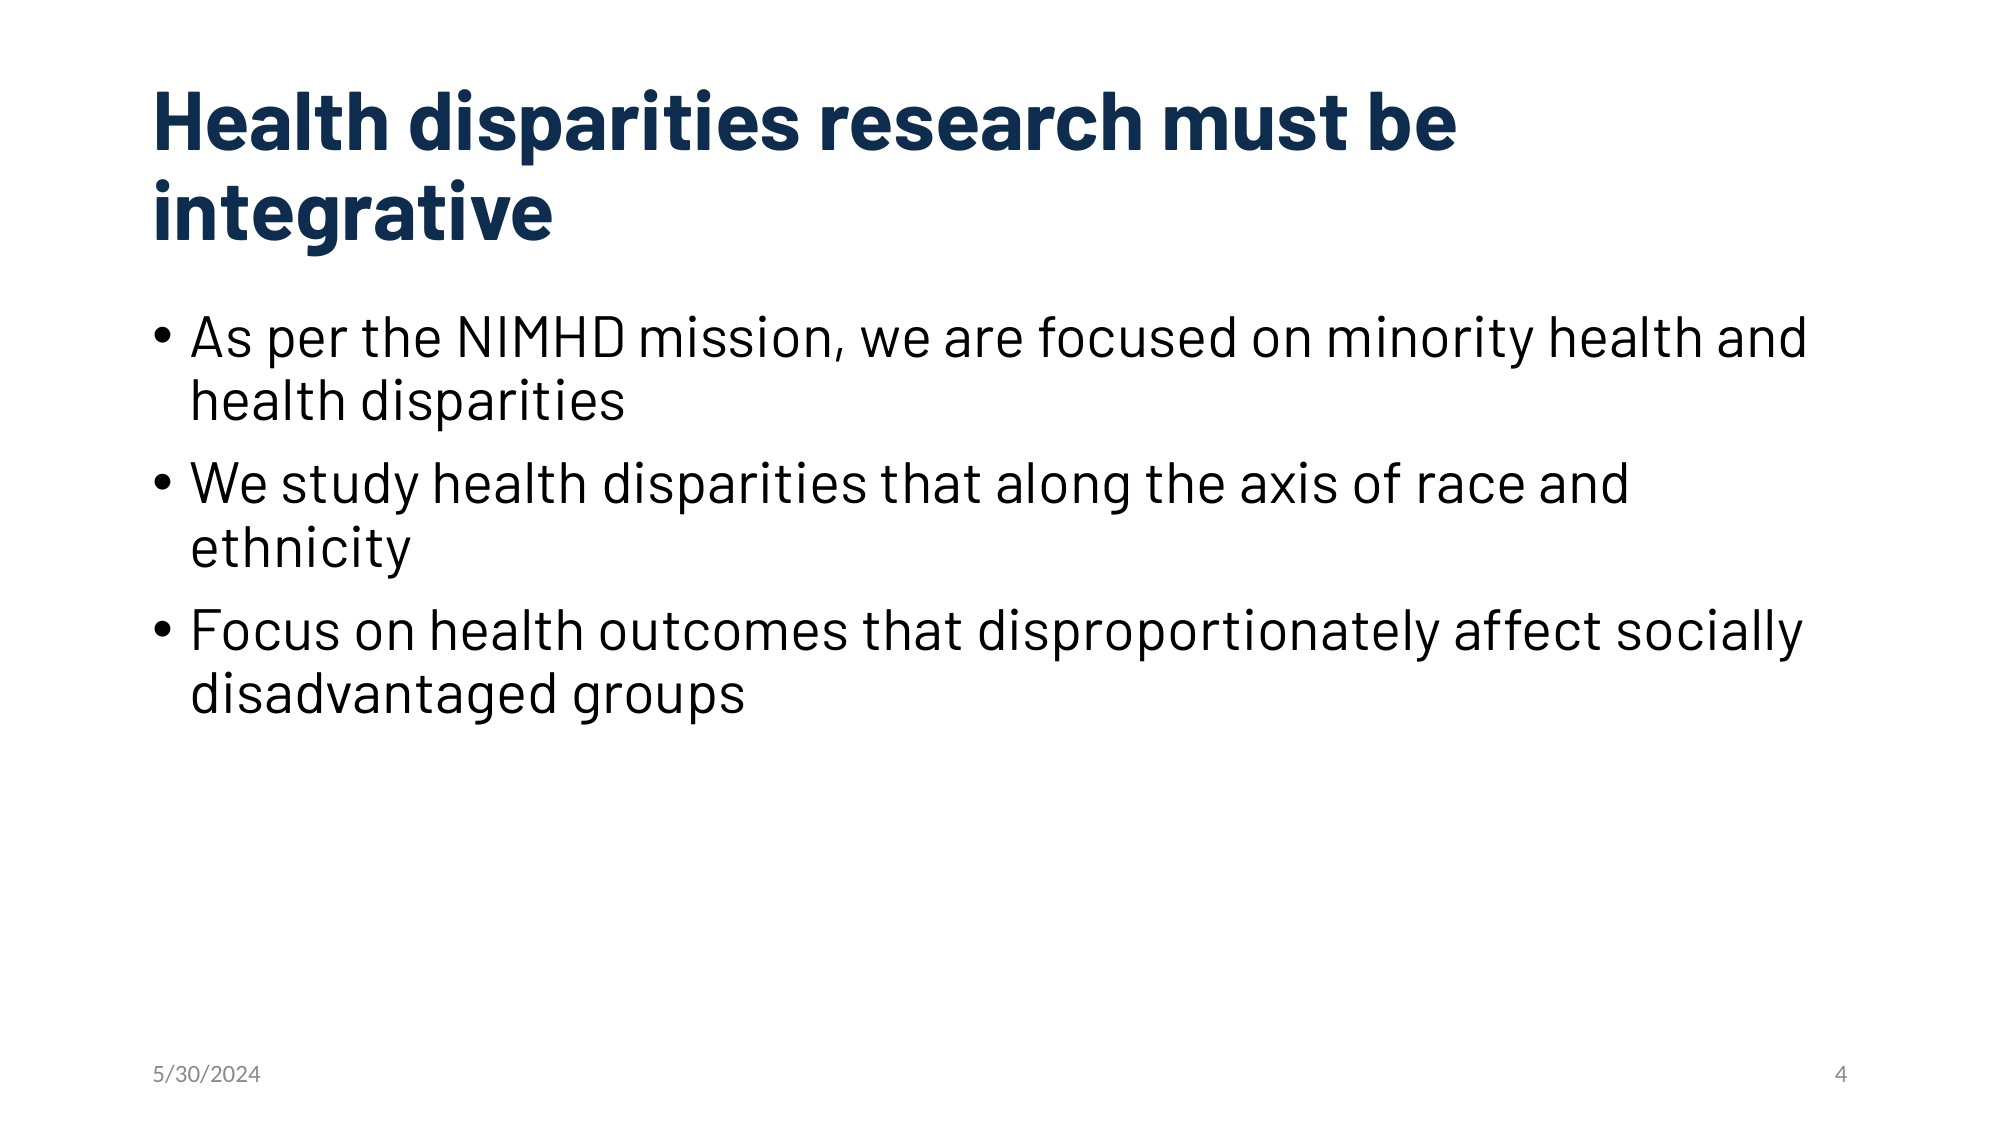

# Health disparities research must be integrative
As per the NIMHD mission, we are focused on minority health and health disparities
We study health disparities that along the axis of race and ethnicity
Focus on health outcomes that disproportionately affect socially disadvantaged groups

5/30/2024
4